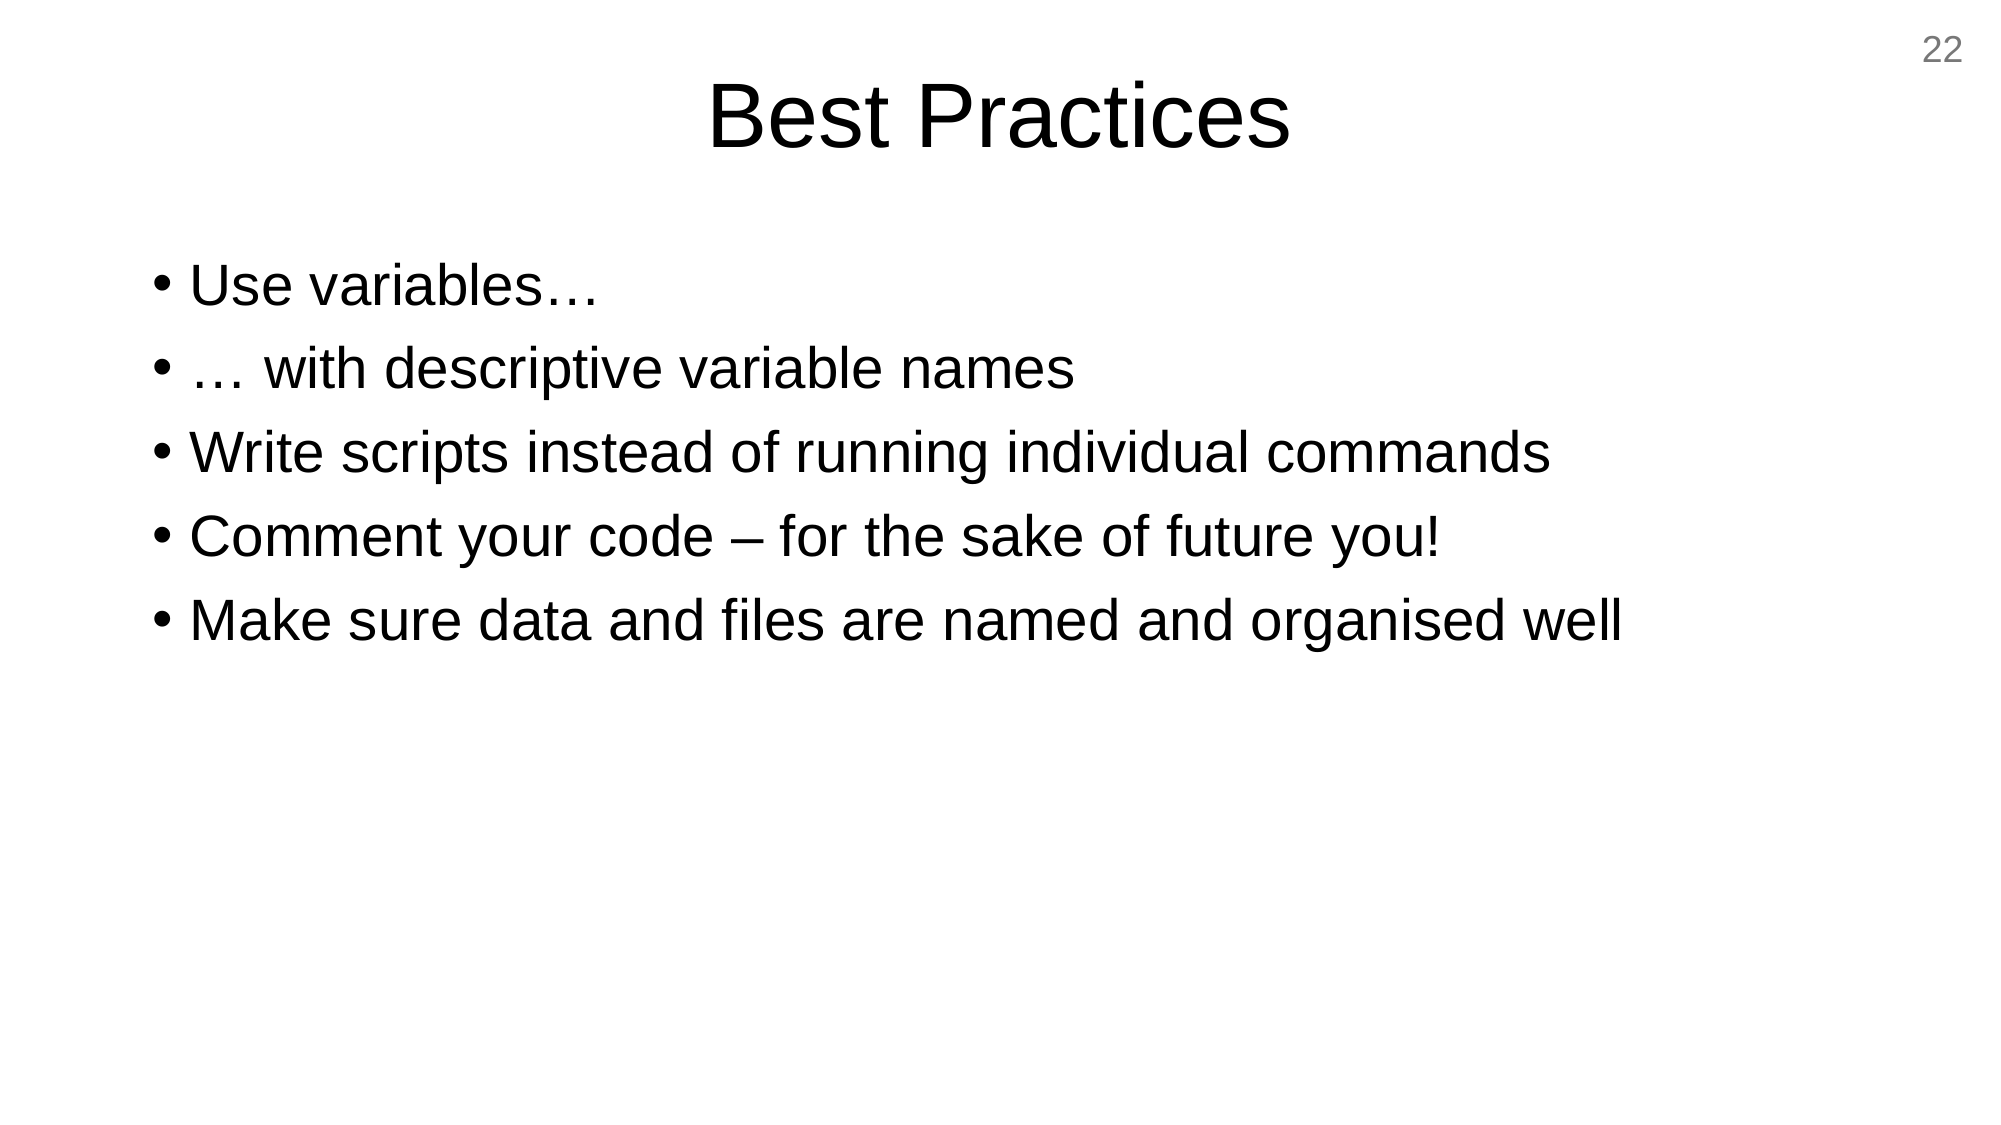

# Best Practices
22
Use variables…
… with descriptive variable names
Write scripts instead of running individual commands
Comment your code – for the sake of future you!
Make sure data and files are named and organised well